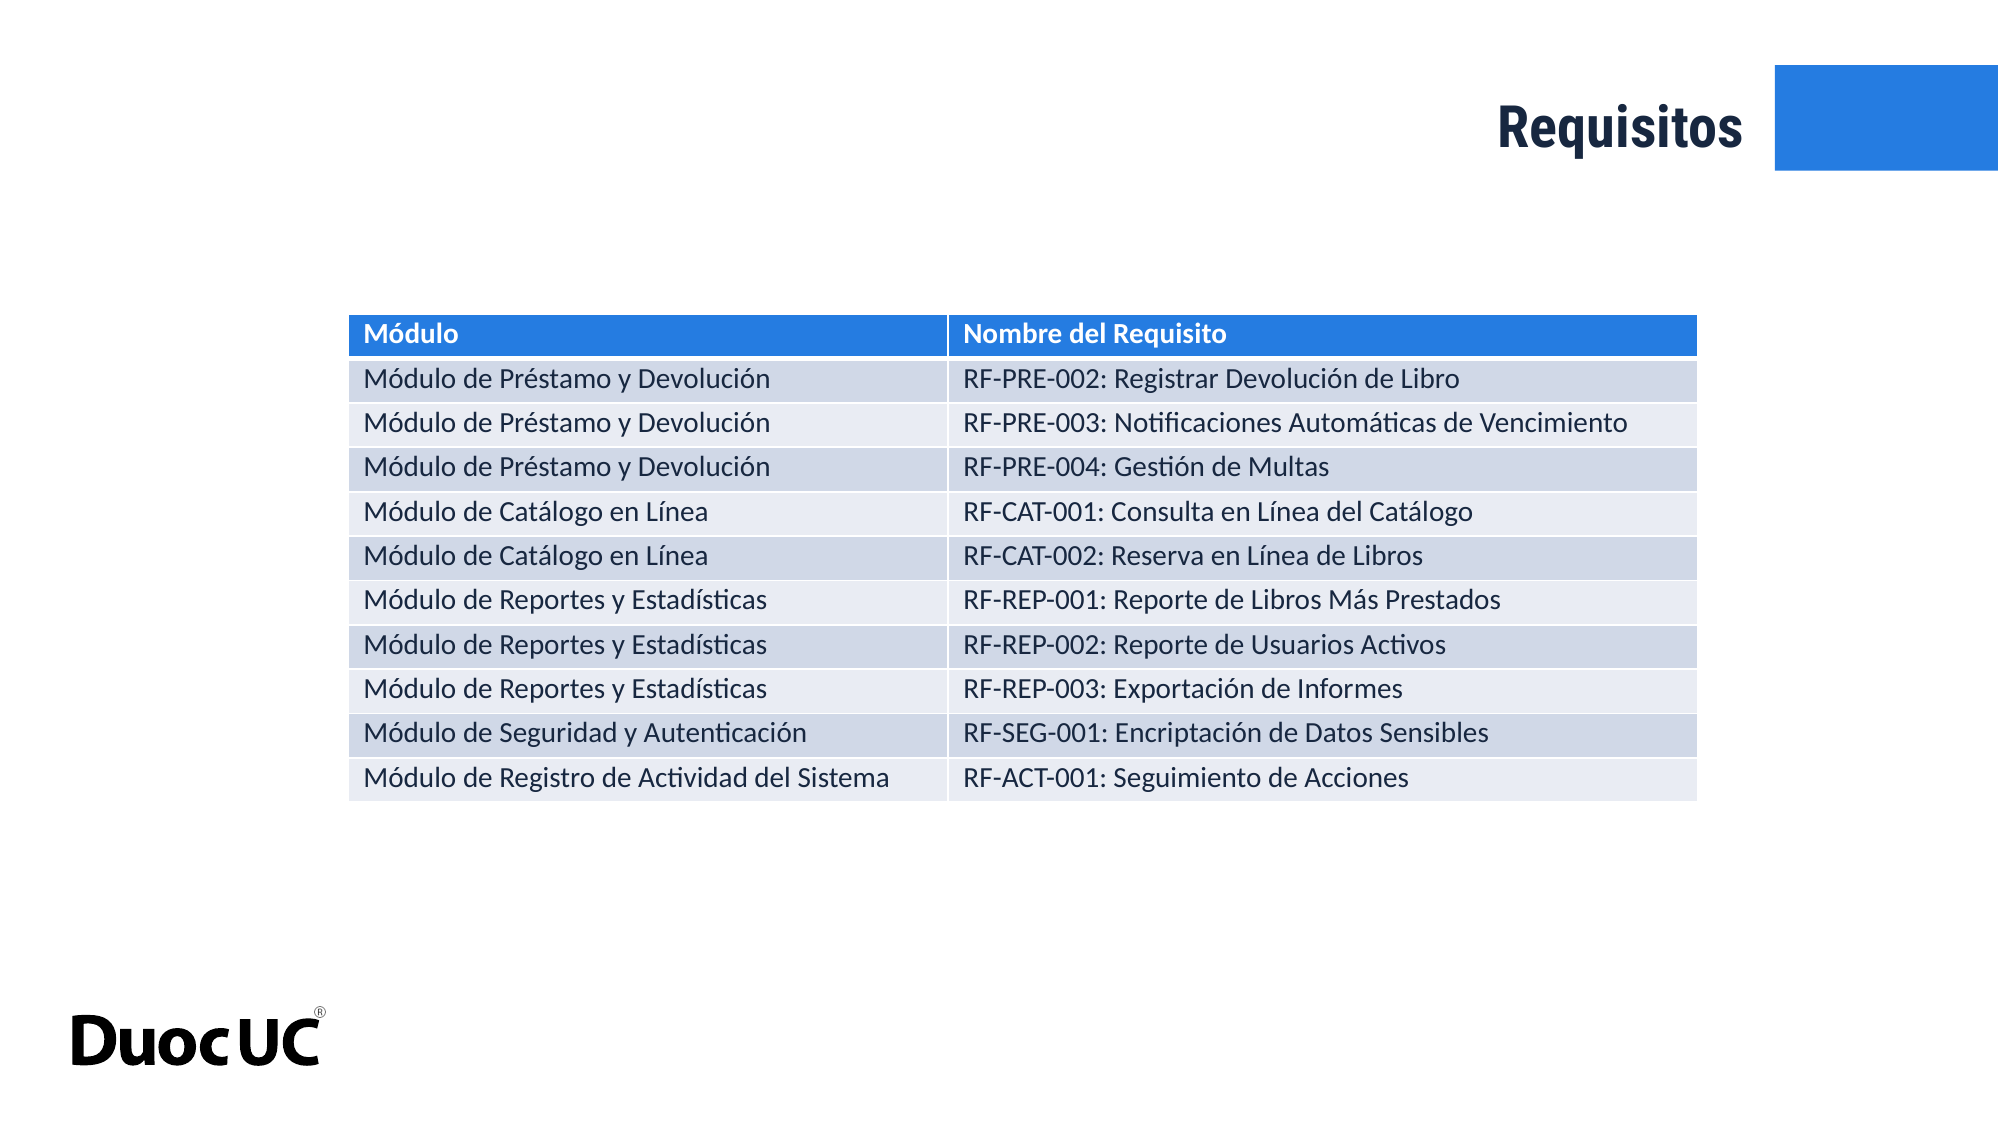

Requisitos
| Módulo | Nombre del Requisito |
| --- | --- |
| Módulo de Préstamo y Devolución | RF-PRE-002: Registrar Devolución de Libro |
| Módulo de Préstamo y Devolución | RF-PRE-003: Notificaciones Automáticas de Vencimiento |
| Módulo de Préstamo y Devolución | RF-PRE-004: Gestión de Multas |
| Módulo de Catálogo en Línea | RF-CAT-001: Consulta en Línea del Catálogo |
| Módulo de Catálogo en Línea | RF-CAT-002: Reserva en Línea de Libros |
| Módulo de Reportes y Estadísticas | RF-REP-001: Reporte de Libros Más Prestados |
| Módulo de Reportes y Estadísticas | RF-REP-002: Reporte de Usuarios Activos |
| Módulo de Reportes y Estadísticas | RF-REP-003: Exportación de Informes |
| Módulo de Seguridad y Autenticación | RF-SEG-001: Encriptación de Datos Sensibles |
| Módulo de Registro de Actividad del Sistema | RF-ACT-001: Seguimiento de Acciones |